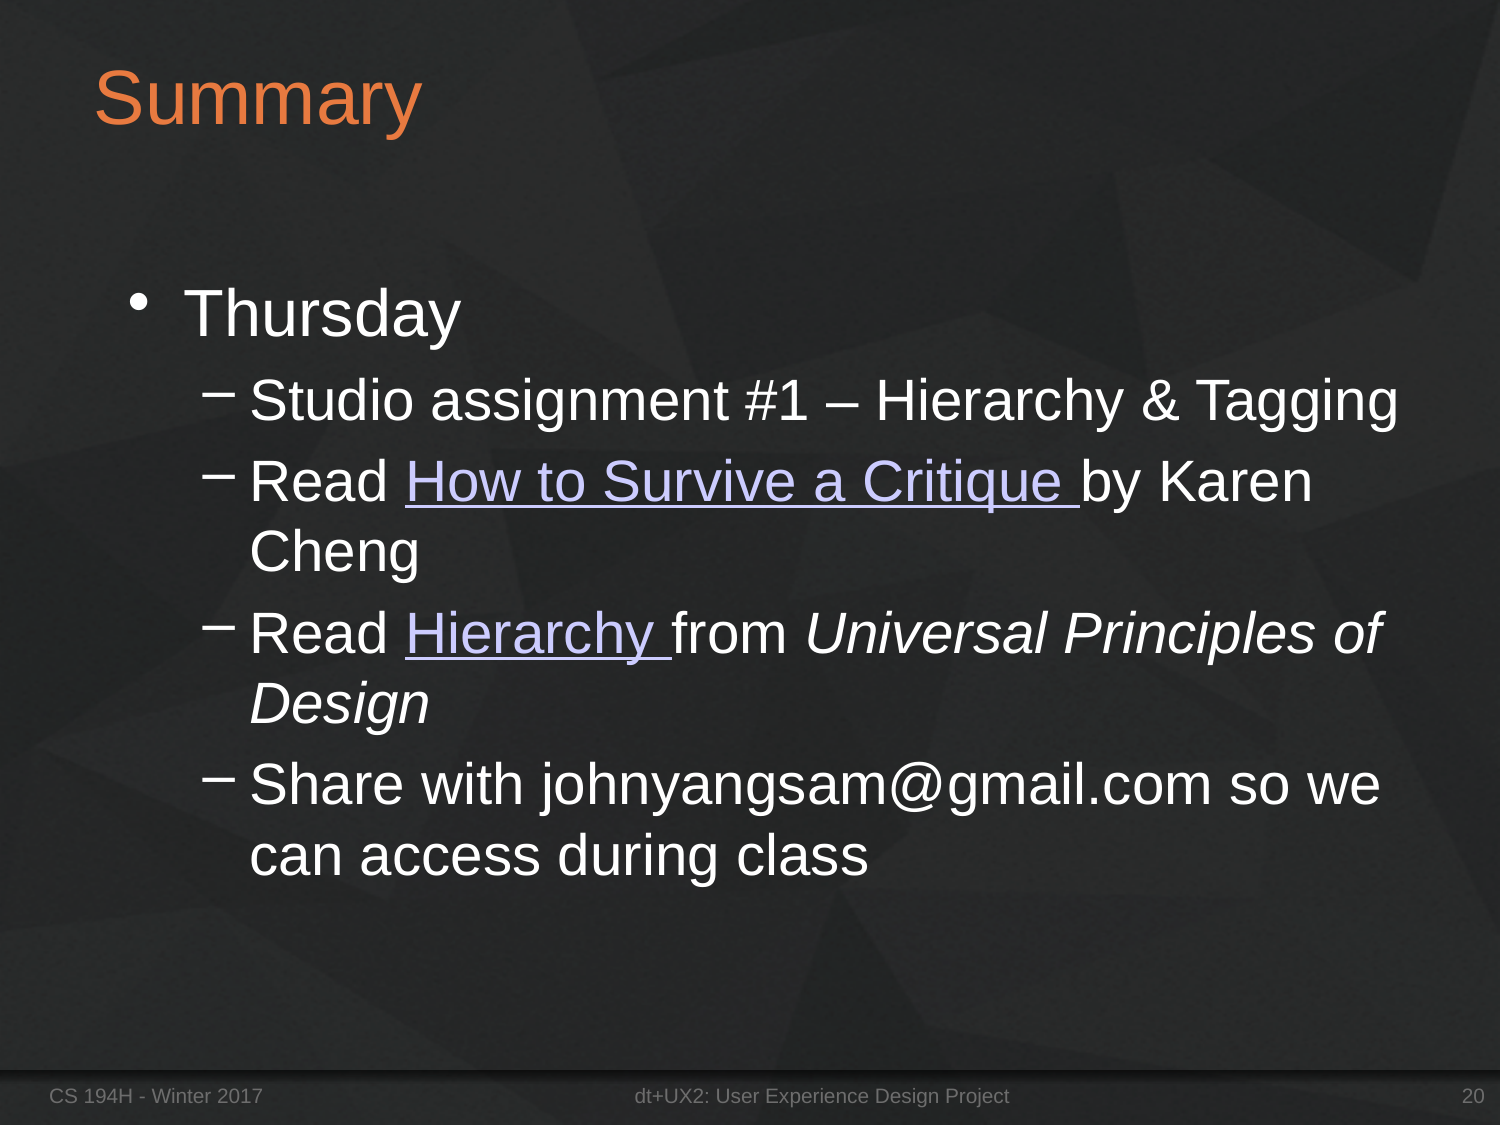

# Summary
Thursday
Studio assignment #1 – Hierarchy & Tagging
Read How to Survive a Critique by Karen Cheng
Read Hierarchy from Universal Principles of Design
Share with johnyangsam@gmail.com so we can access during class
CS 194H - Winter 2017
dt+UX2: User Experience Design Project
20